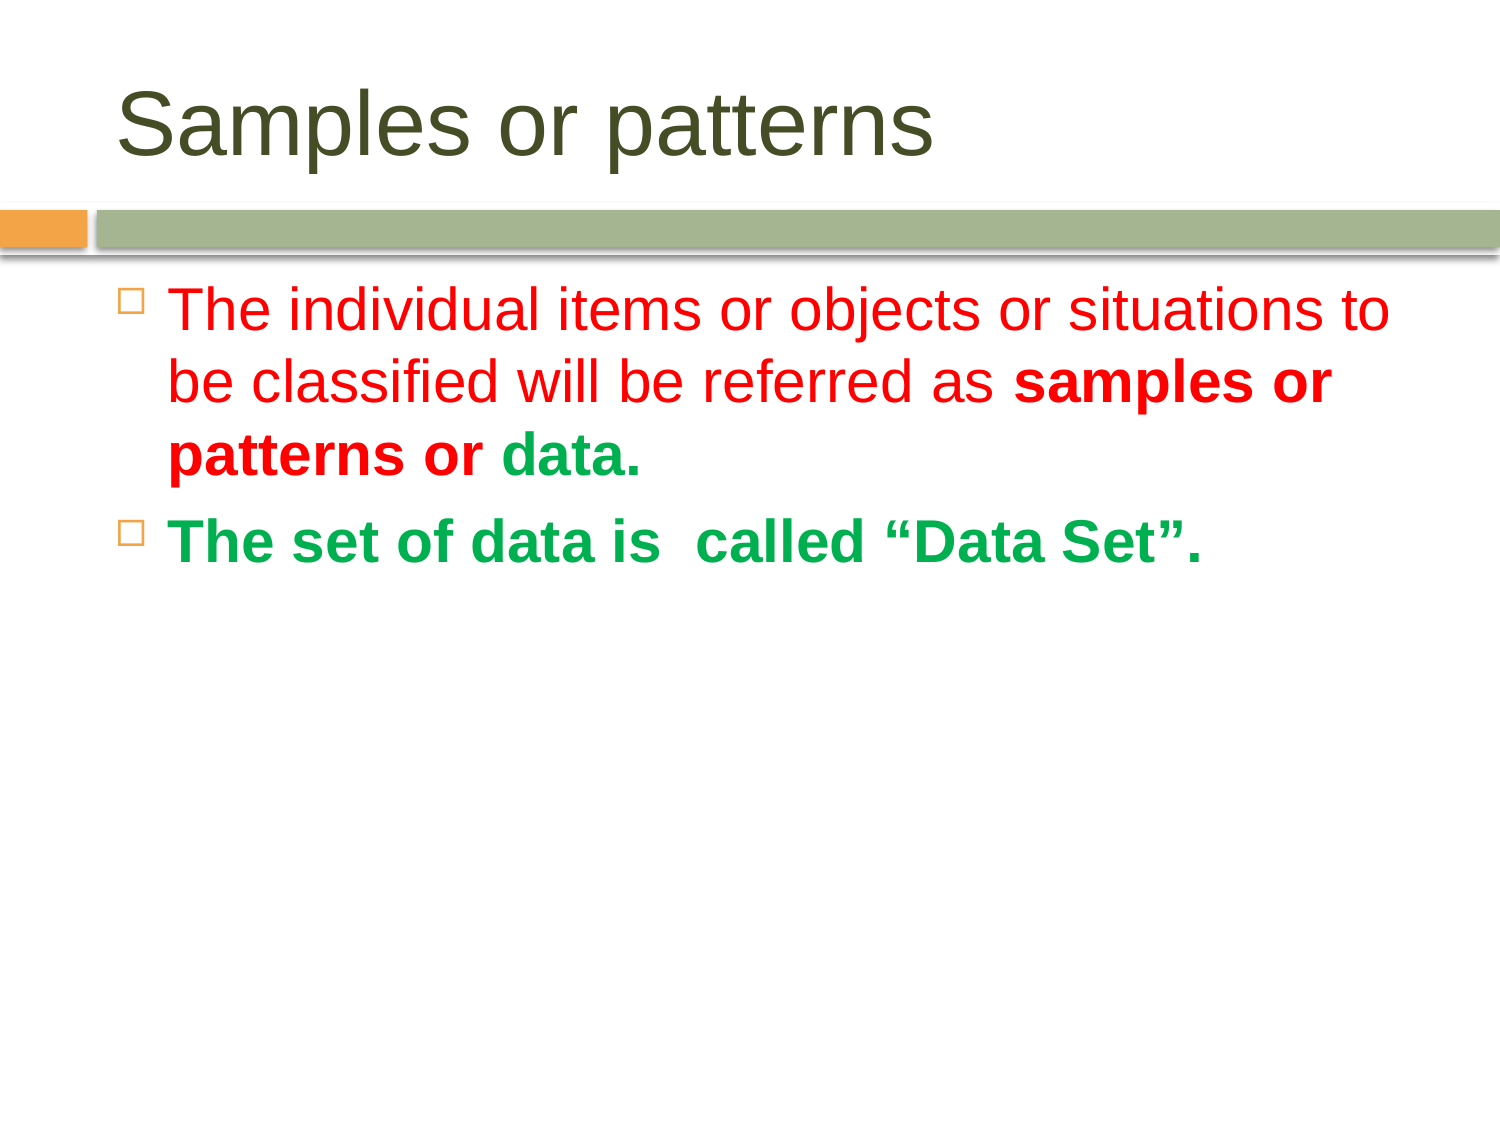

# Samples or patterns
The individual items or objects or situations to be classified will be referred as samples or patterns or data.
The set of data is  called “Data Set”.